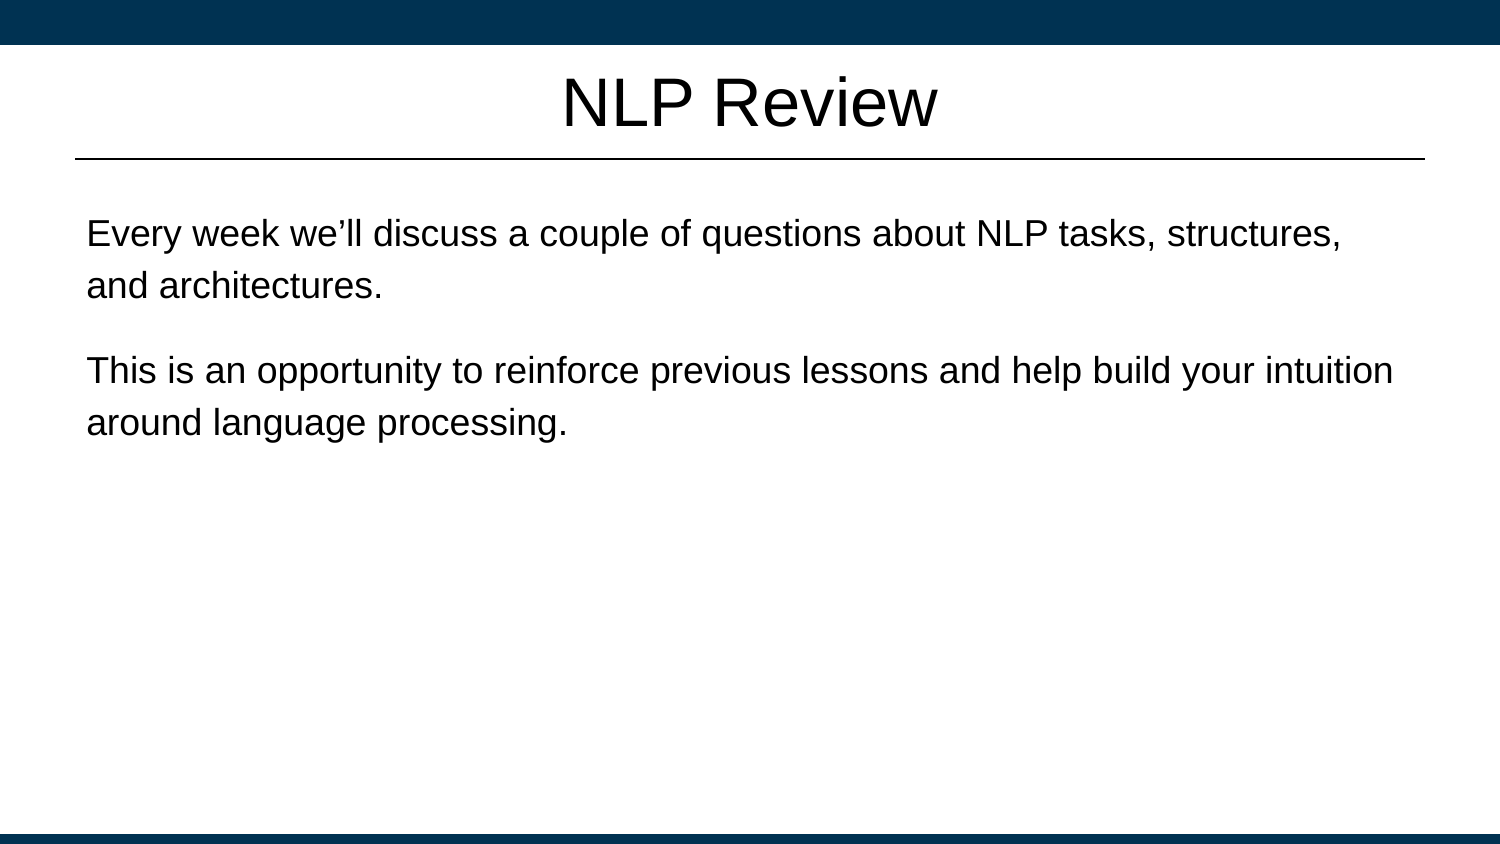

# NLP Review
Every week we’ll discuss a couple of questions about NLP tasks, structures, and architectures.
This is an opportunity to reinforce previous lessons and help build your intuition around language processing.